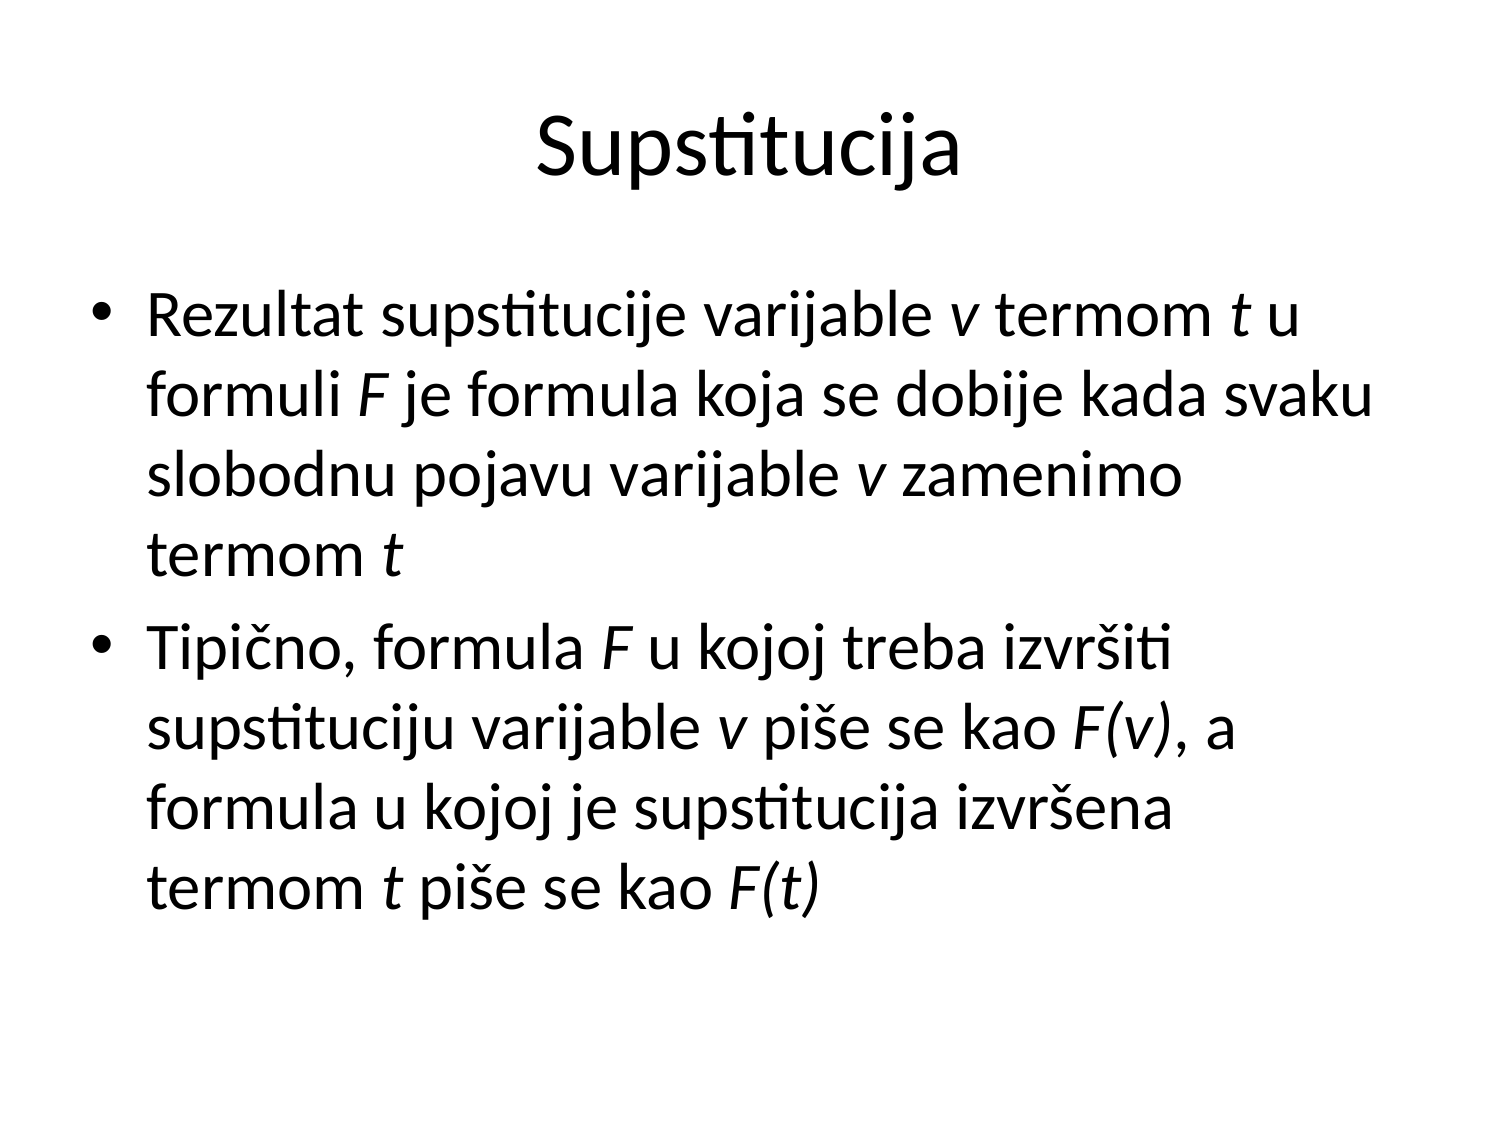

# Supstitucija
Rezultat supstitucije varijable v termom t u formuli F je formula koja se dobije kada svaku slobodnu pojavu varijable v zamenimo termom t
Tipično, formula F u kojoj treba izvršiti supstituciju varijable v piše se kao F(v), a formula u kojoj je supstitucija izvršena termom t piše se kao F(t)